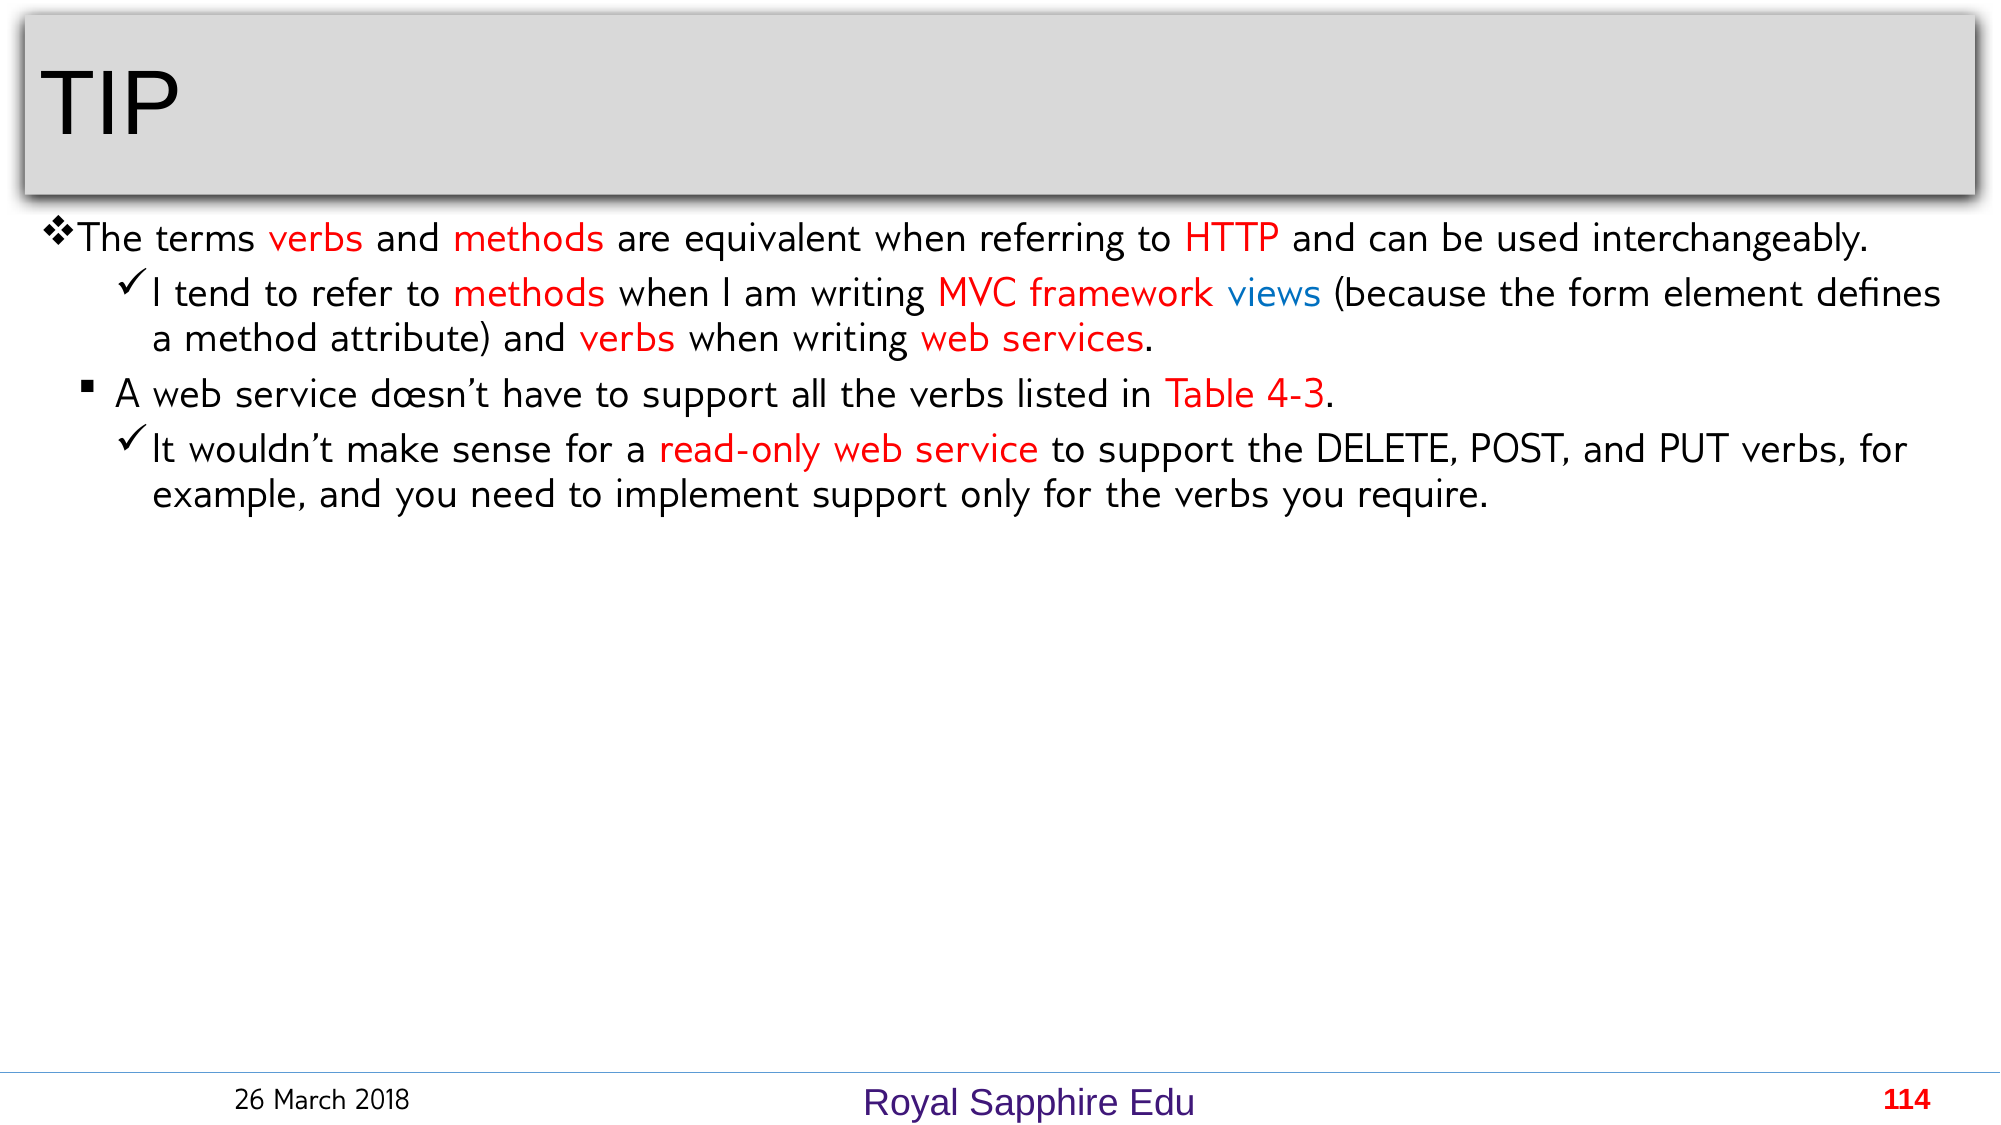

# TIP
The terms verbs and methods are equivalent when referring to HTTP and can be used interchangeably.
I tend to refer to methods when I am writing MVC framework views (because the form element defines a method attribute) and verbs when writing web services.
A web service doesn’t have to support all the verbs listed in Table 4-3.
It wouldn’t make sense for a read-only web service to support the DELETE, POST, and PUT verbs, for example, and you need to implement support only for the verbs you require.
26 March 2018
114